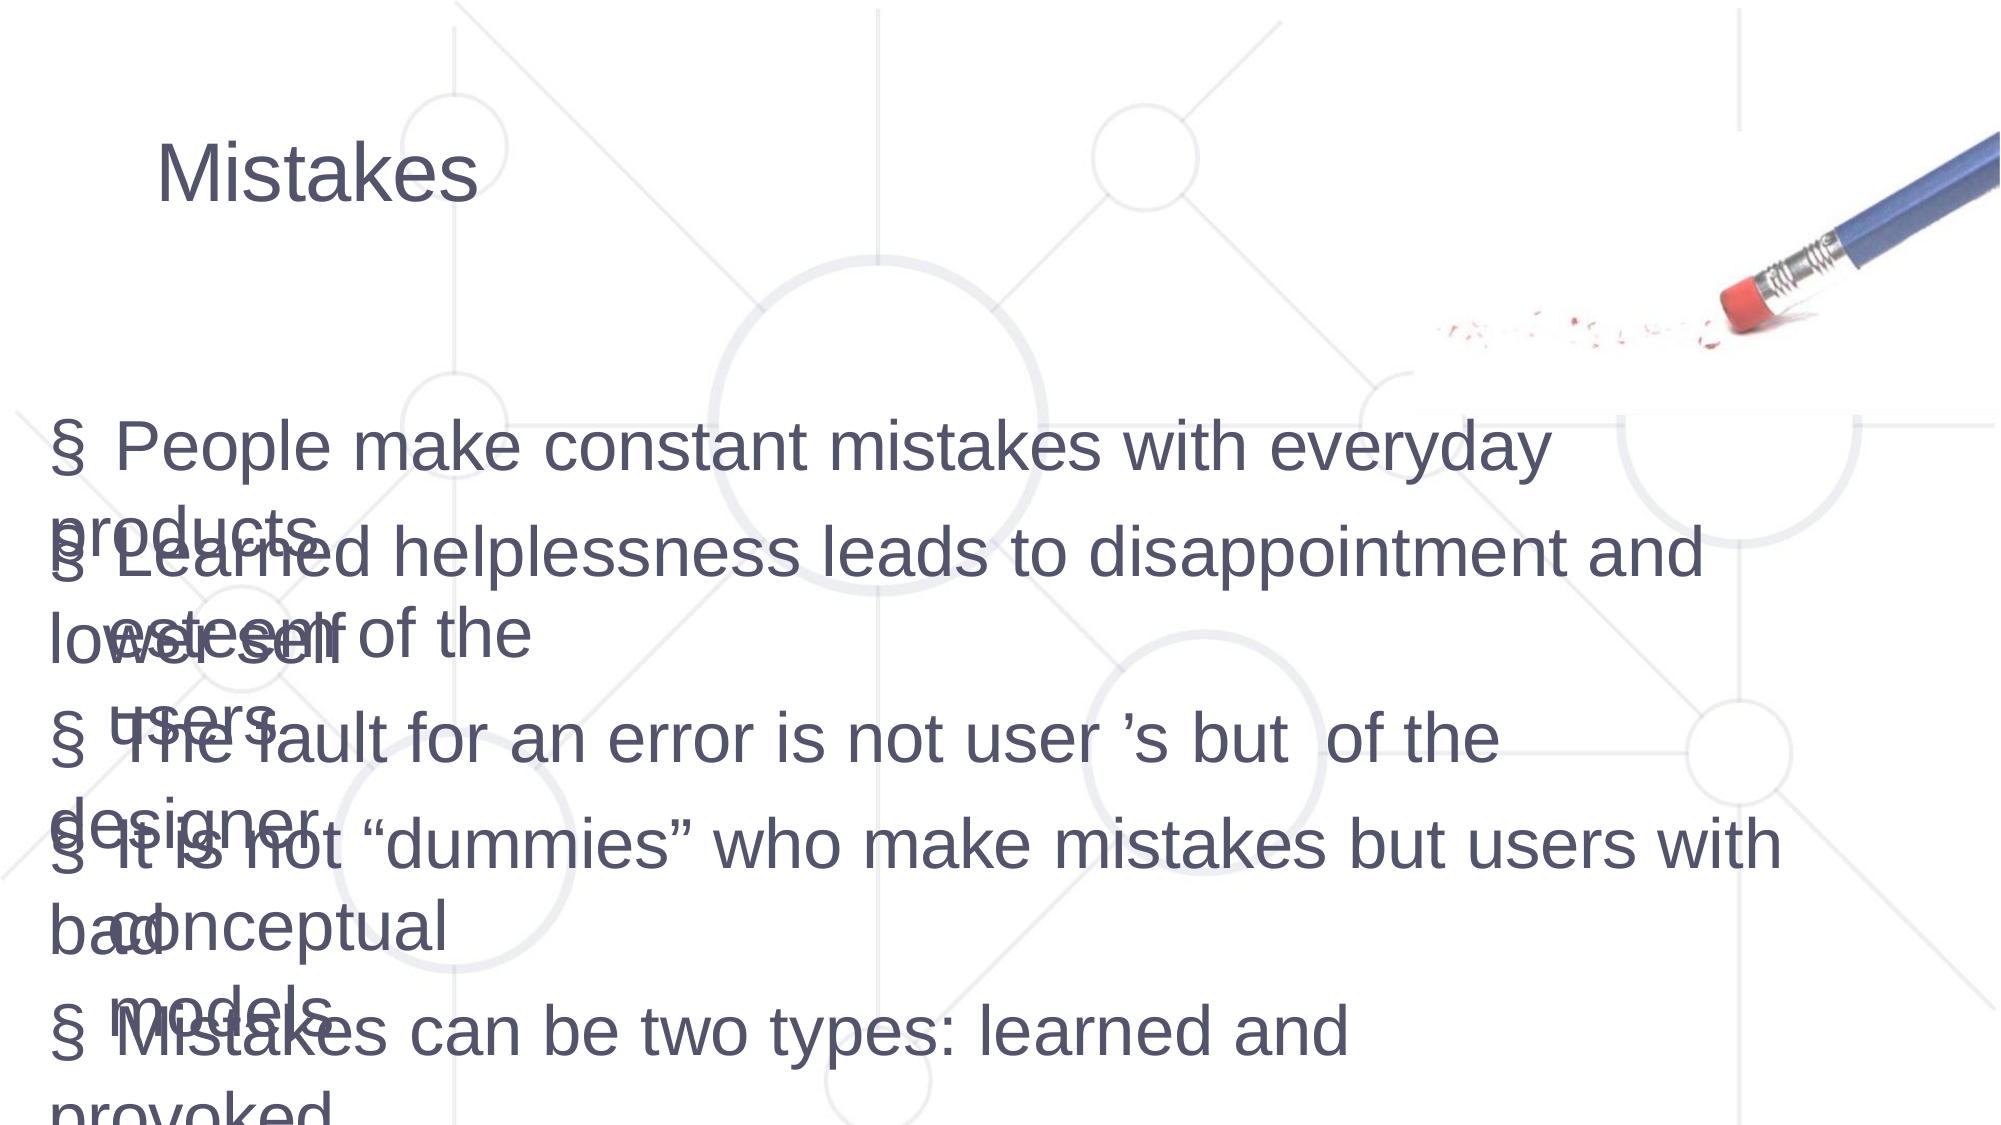

Mistakes
§ People make constant mistakes with everyday products
§ Learned helplessness leads to disappointment and lower self
esteem of the users
§ The fault for an error is not user ’s but of the designer
§ It is not “dummies” who make mistakes but users with bad
conceptual models
§ Mistakes can be two types: learned and provoked